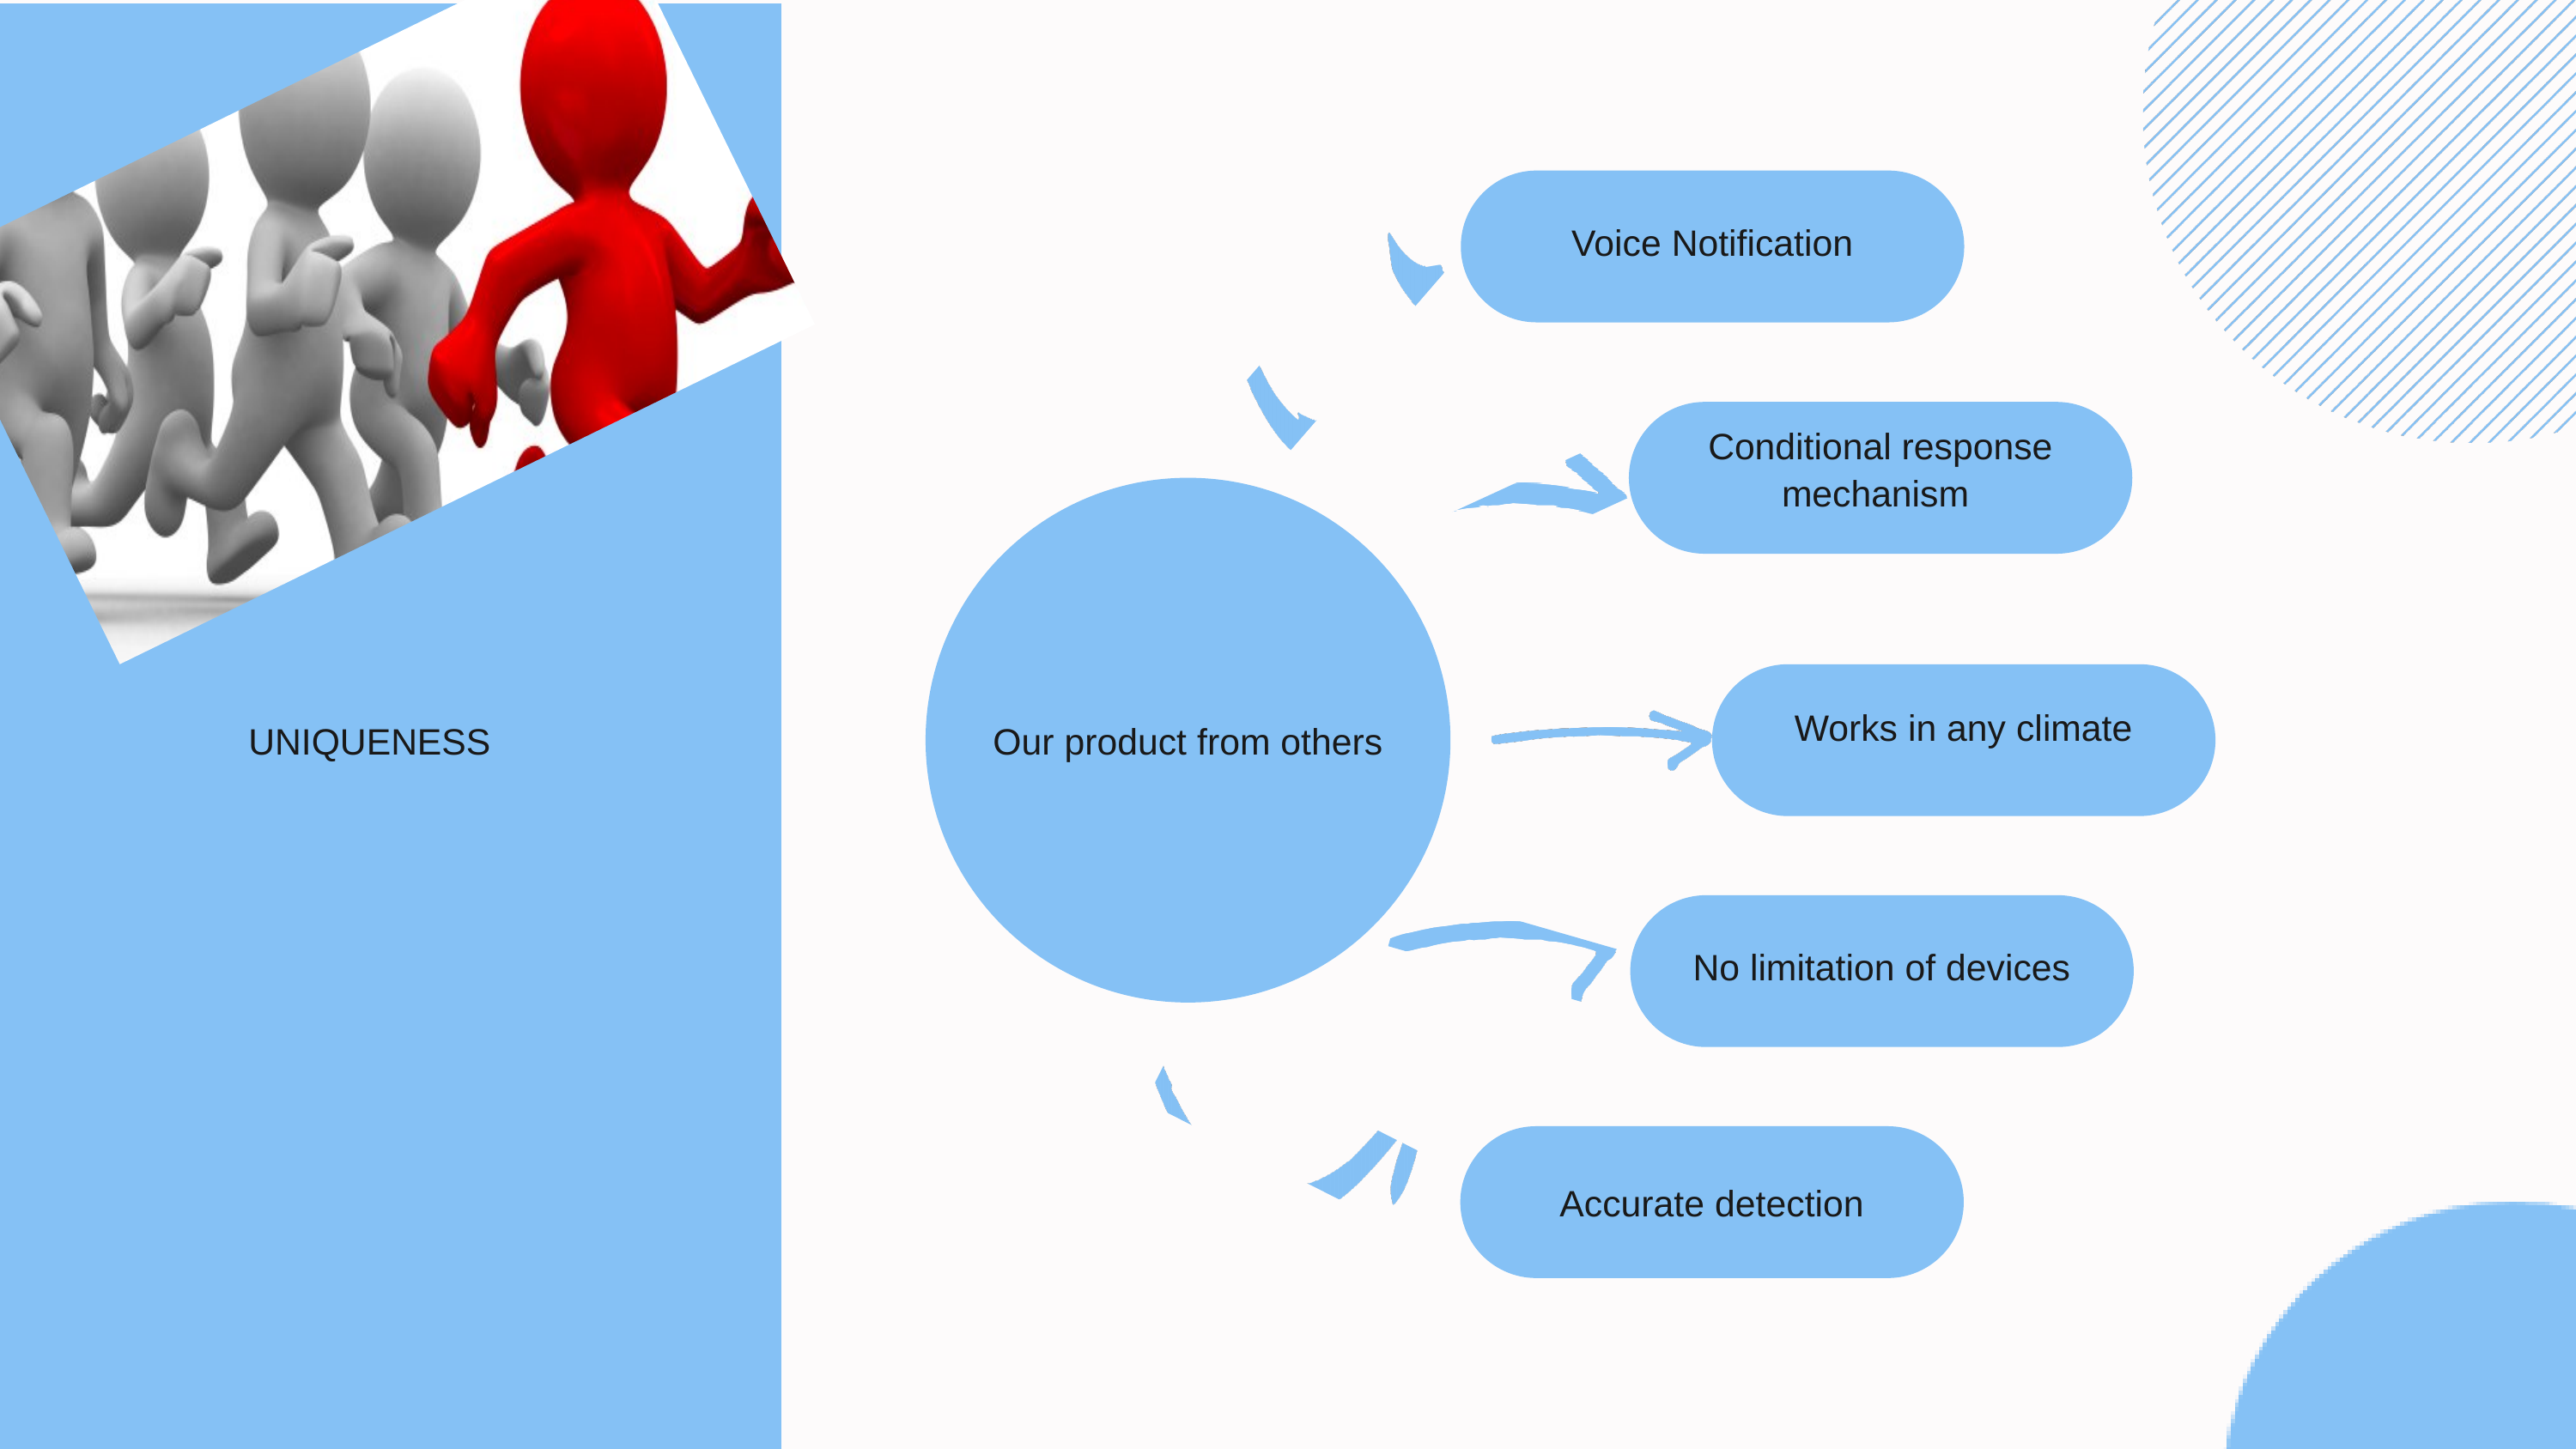

Voice Notification

Conditional response
mechanism

Works in any climate

UNIQUENESS
Our product from others

No limitation of devices

Accurate detection